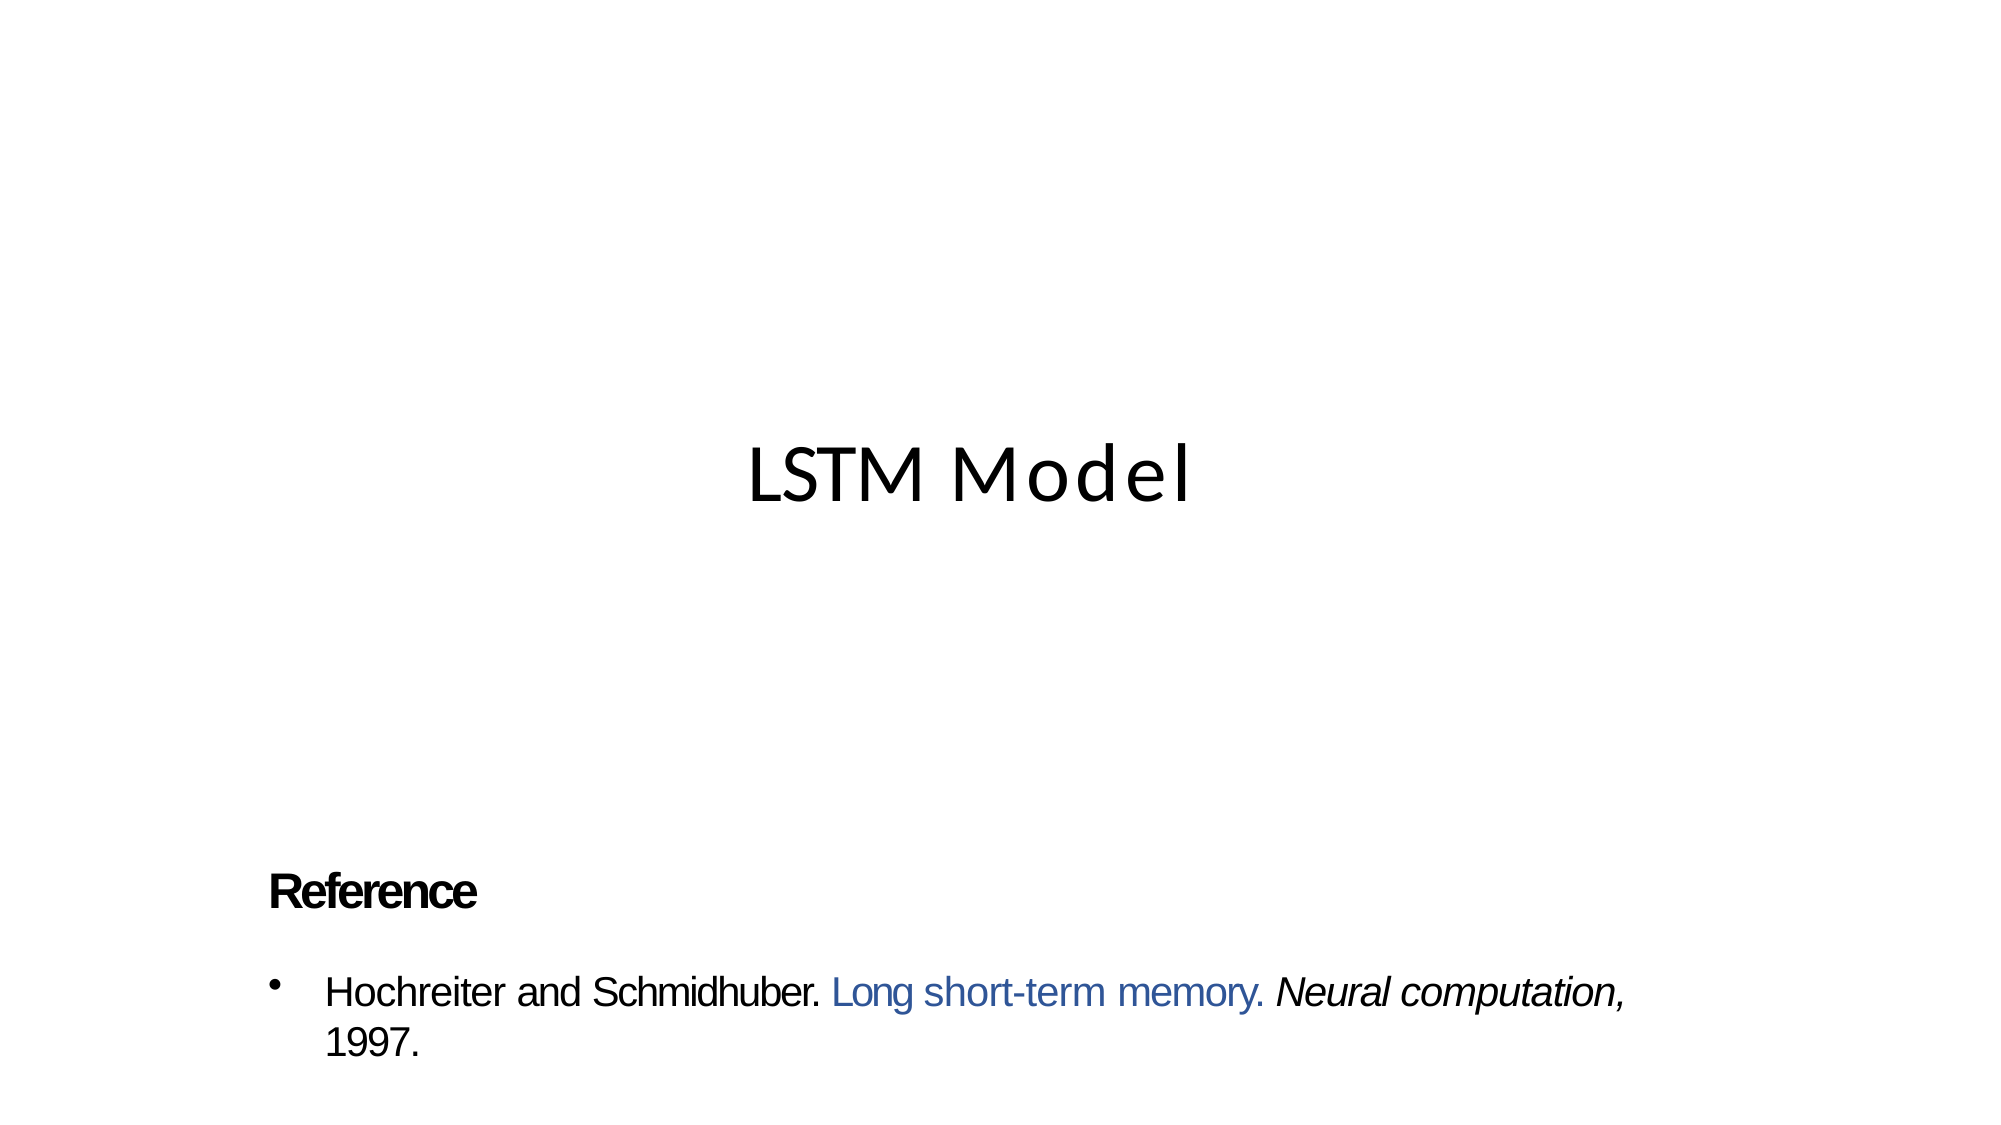

# LSTM Model
Reference
Hochreiter and Schmidhuber. Long short-term memory. Neural computation, 1997.